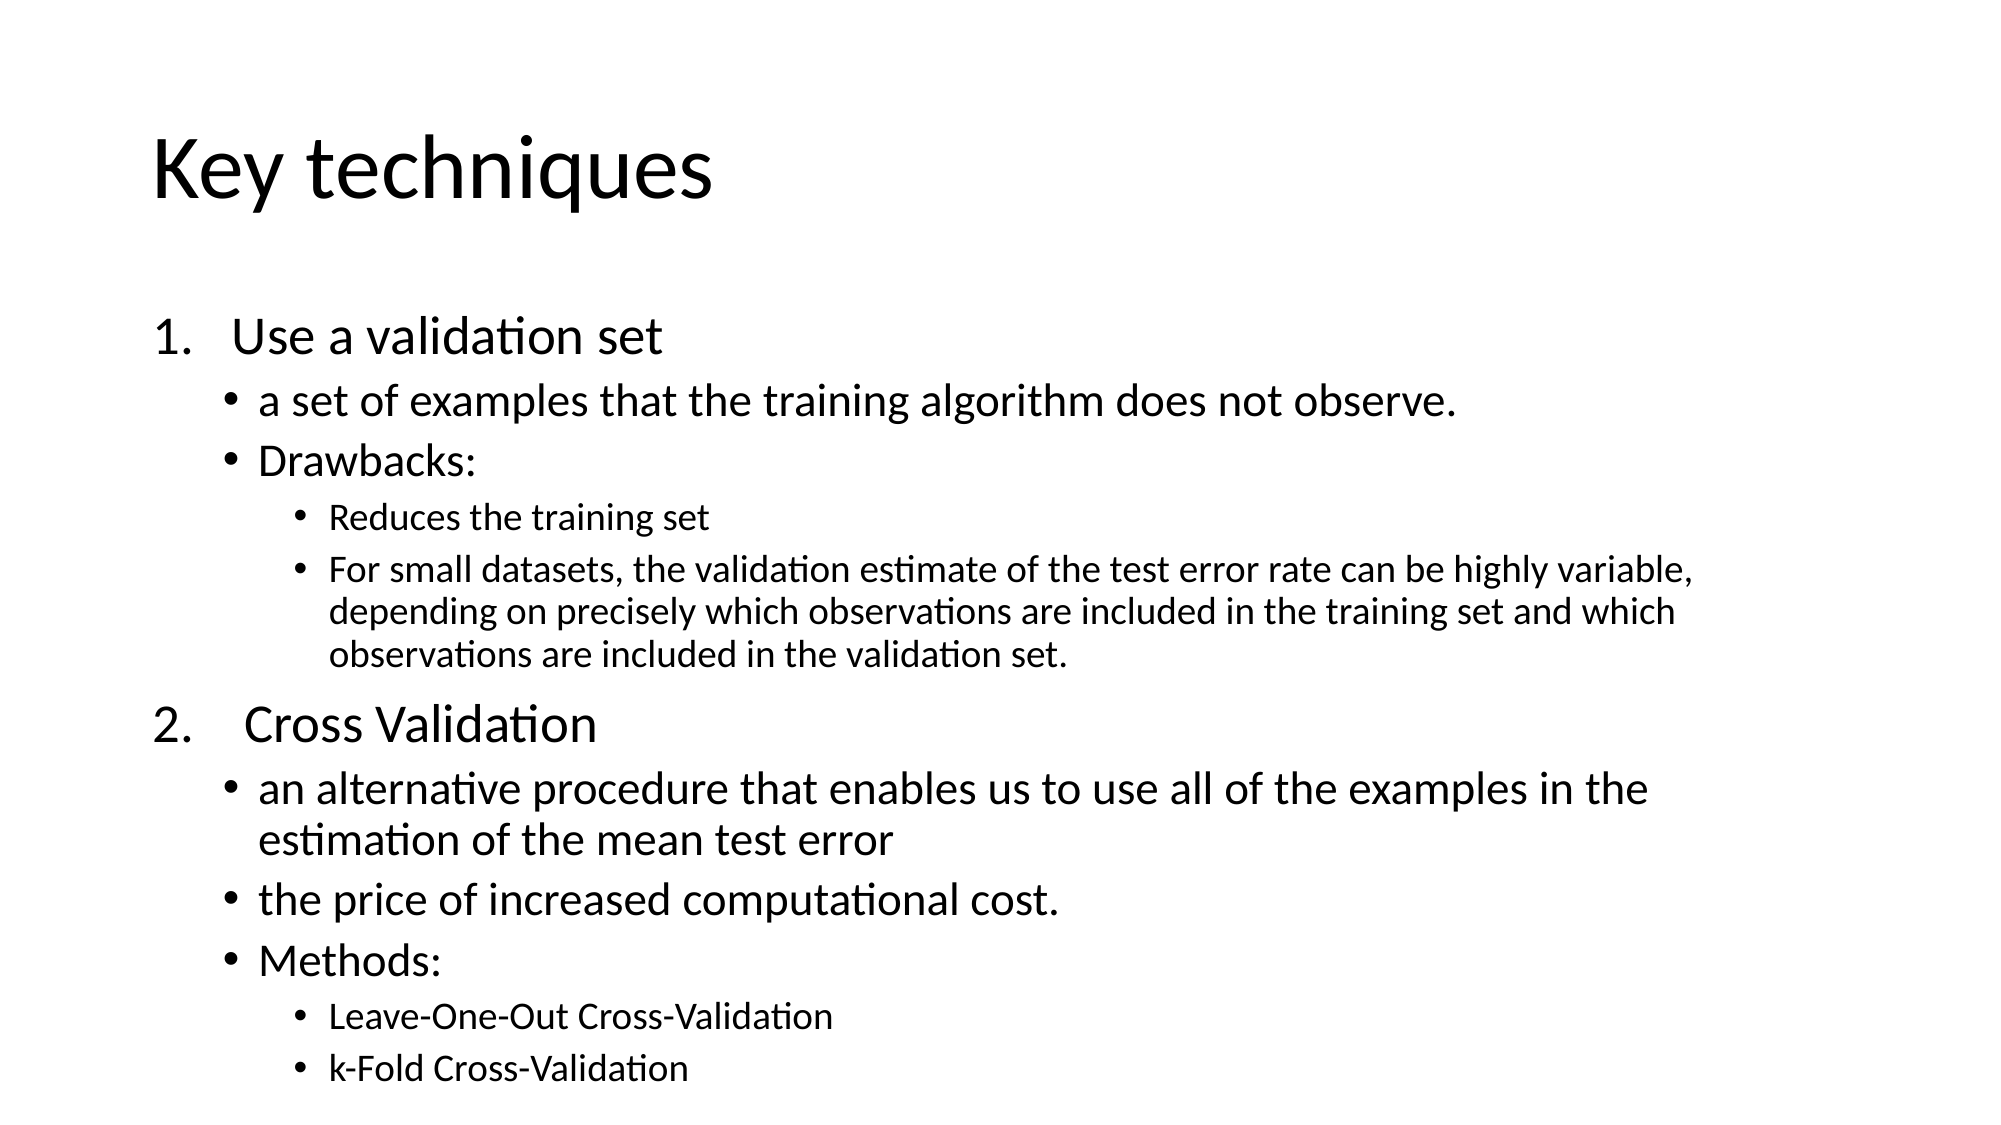

# Key techniques
Use a validation set
a set of examples that the training algorithm does not observe.
Drawbacks:
Reduces the training set
For small datasets, the validation estimate of the test error rate can be highly variable, depending on precisely which observations are included in the training set and which observations are included in the validation set.
 Cross Validation
an alternative procedure that enables us to use all of the examples in the estimation of the mean test error
the price of increased computational cost.
Methods:
Leave-One-Out Cross-Validation
k-Fold Cross-Validation